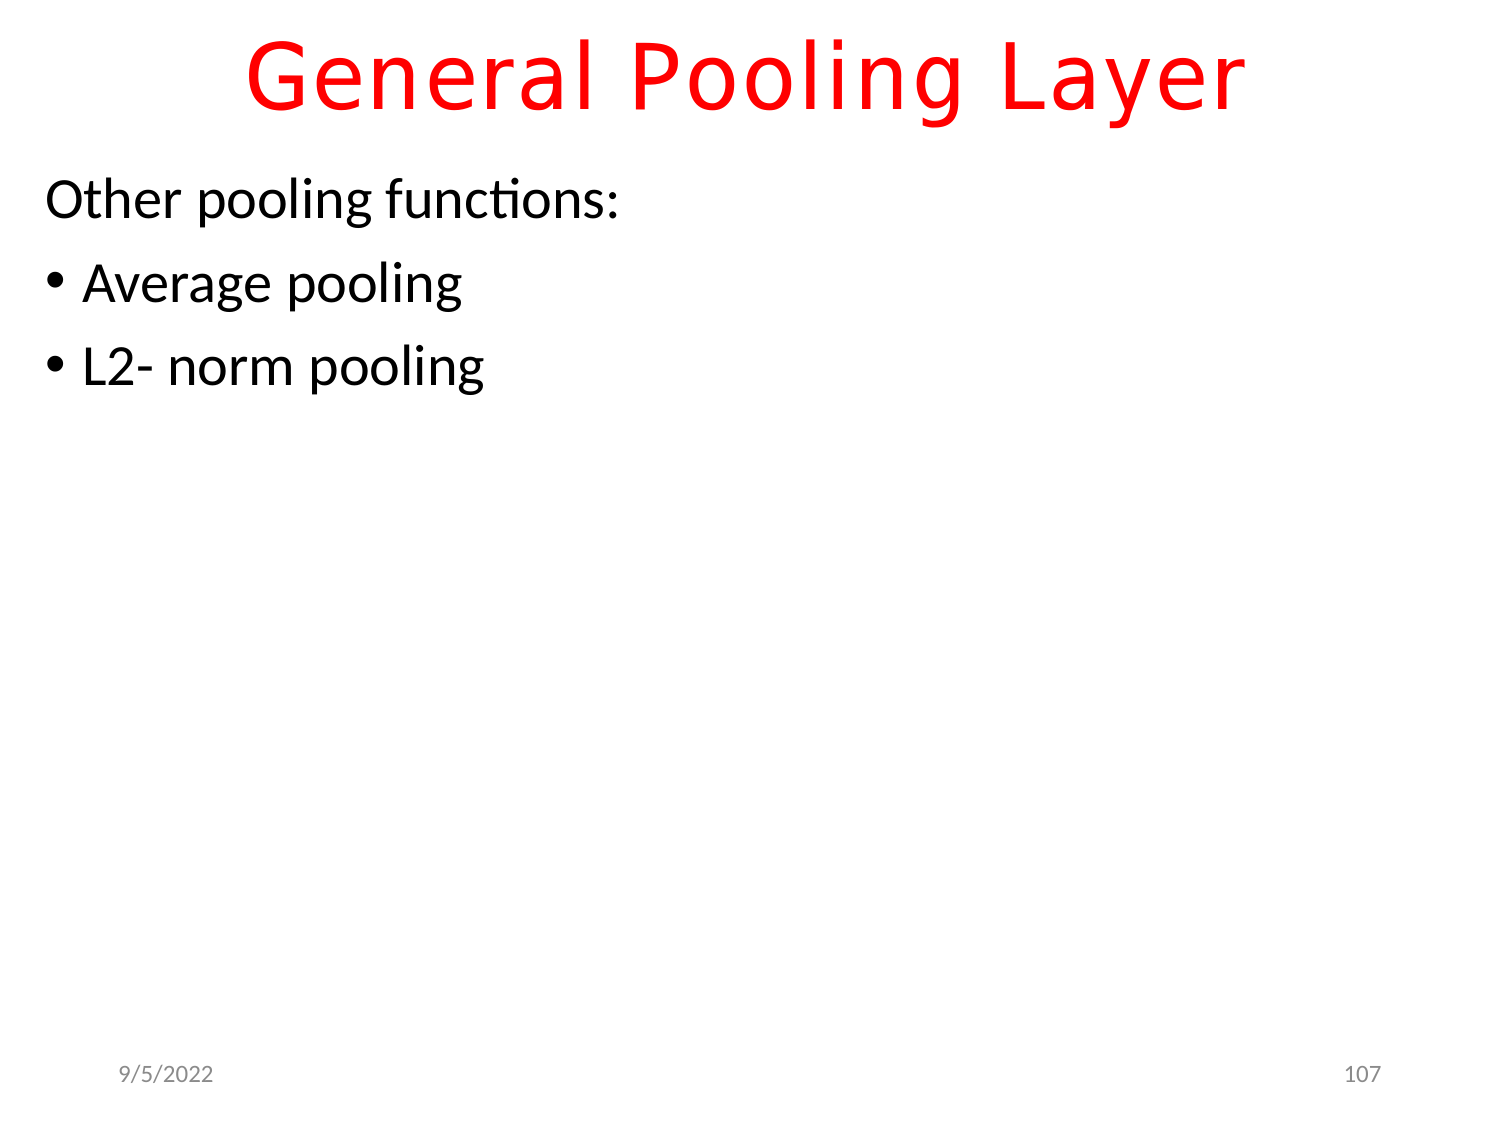

# General Pooling Layer
Other pooling functions:
Average pooling
L2- norm pooling
9/5/2022
107